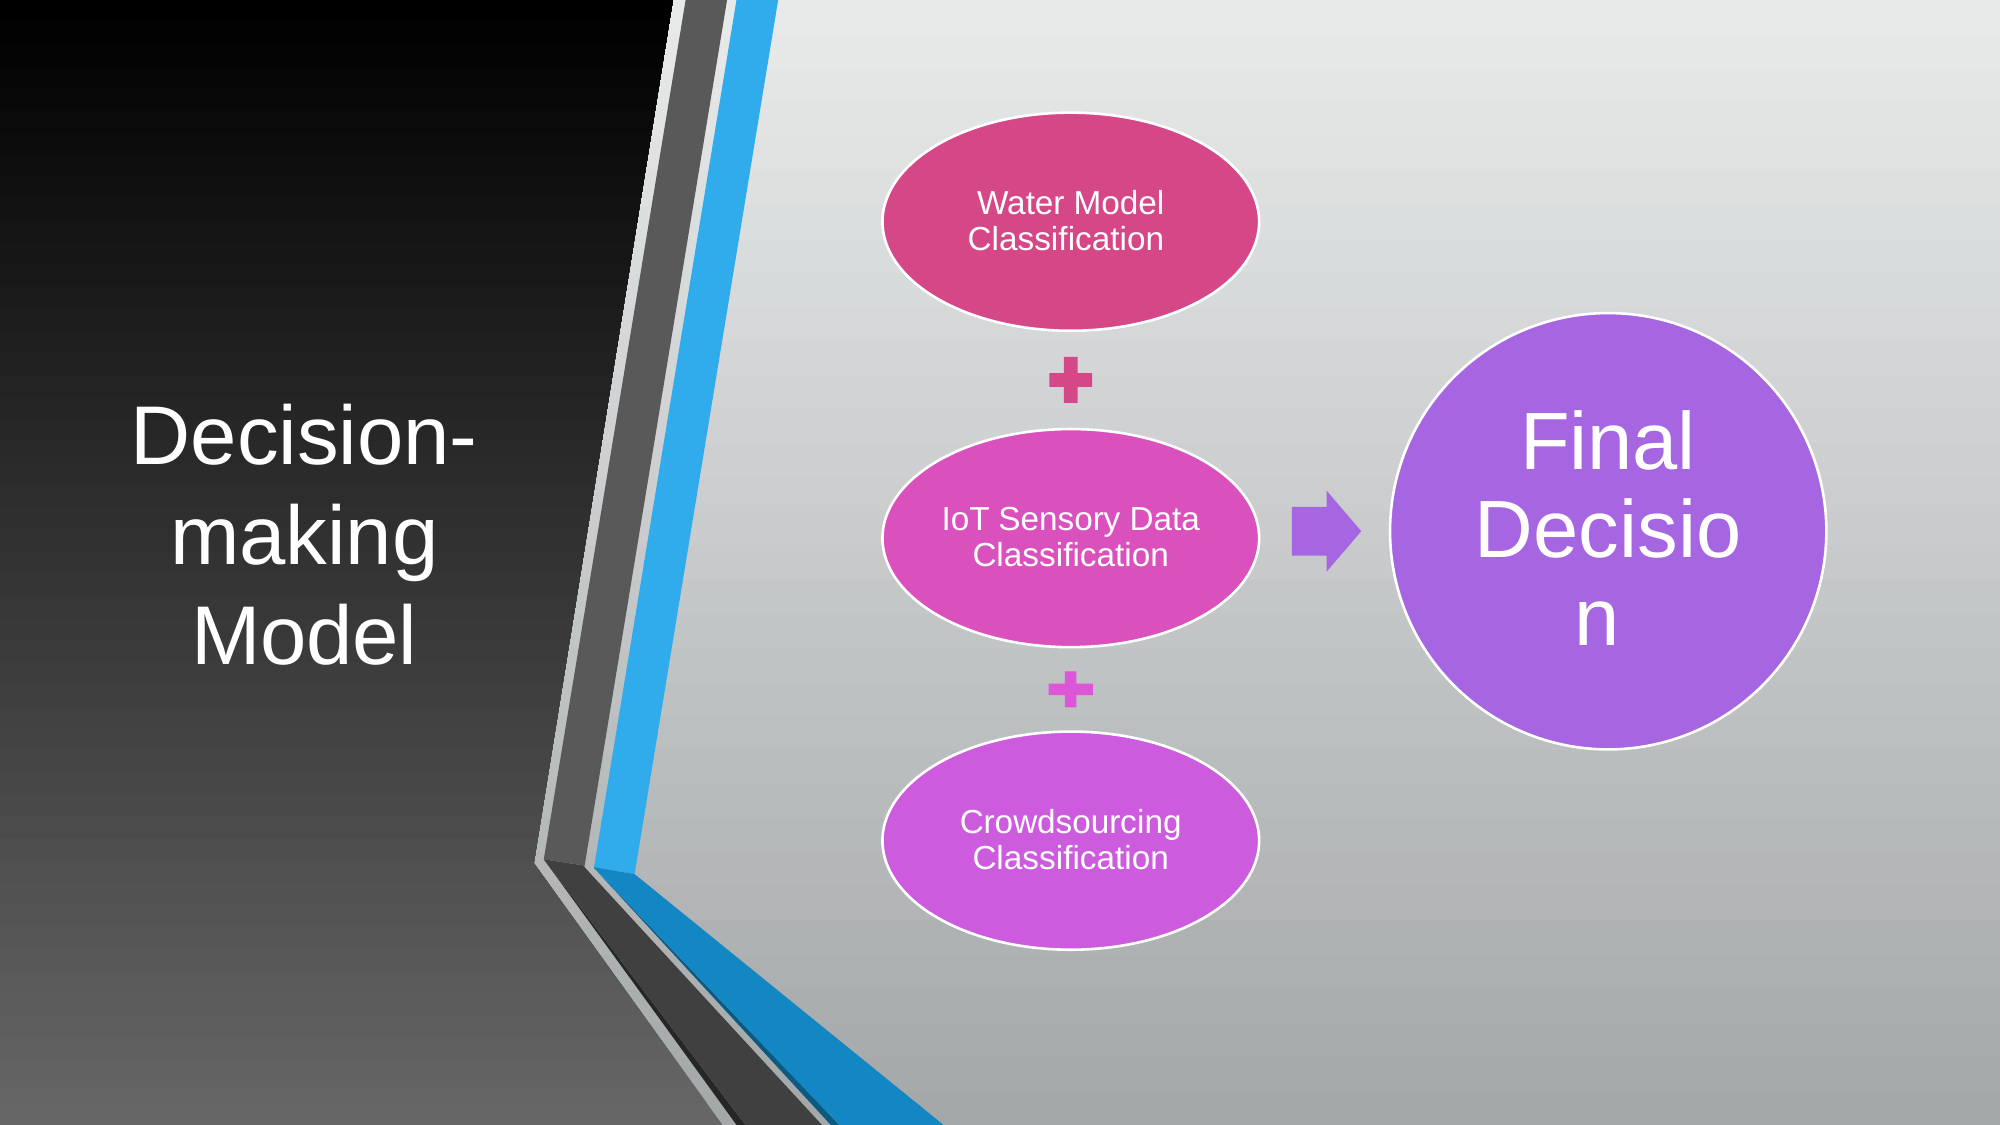

Decision-making Model
Water Model Classification

IoT Sensory Data Classification

Crowdsourcing Classification

Final Decision